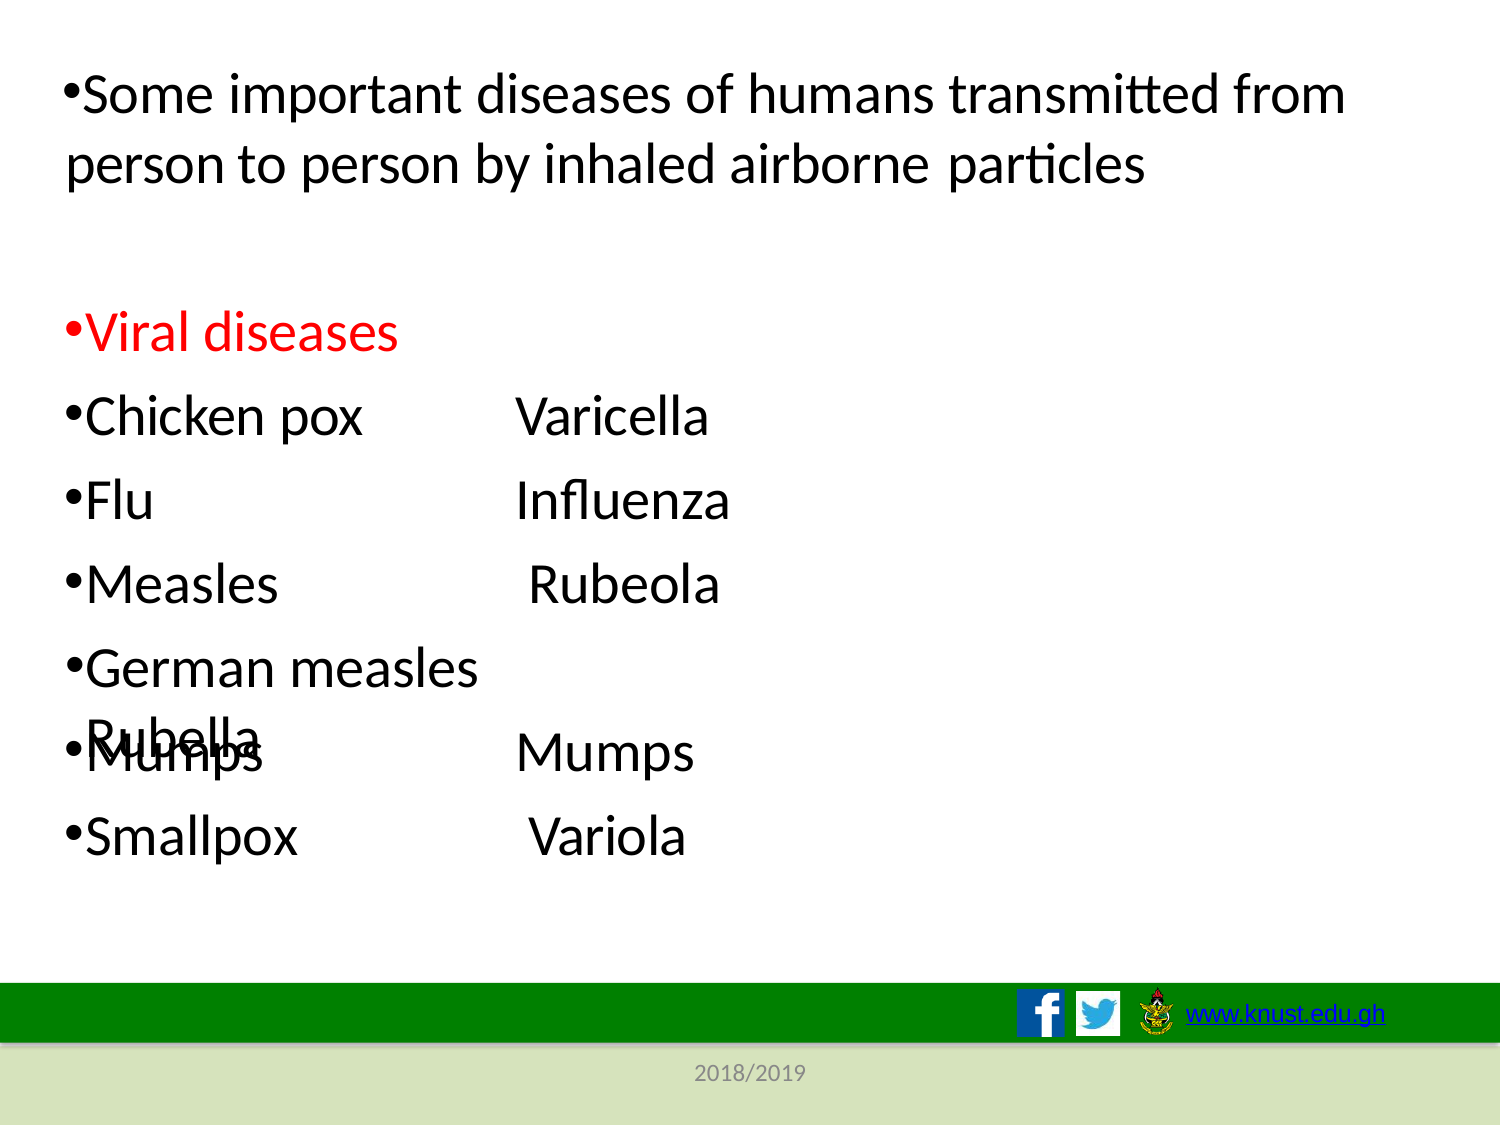

Some important diseases of humans transmitted from  person to person by inhaled airborne particles
Viral diseases
Chicken pox
Flu
Measles
Varicella  Influenza  Rubeola
German measles	Rubella
Mumps
Smallpox
Mumps  Variola
www.knust.edu.gh
2018/2019